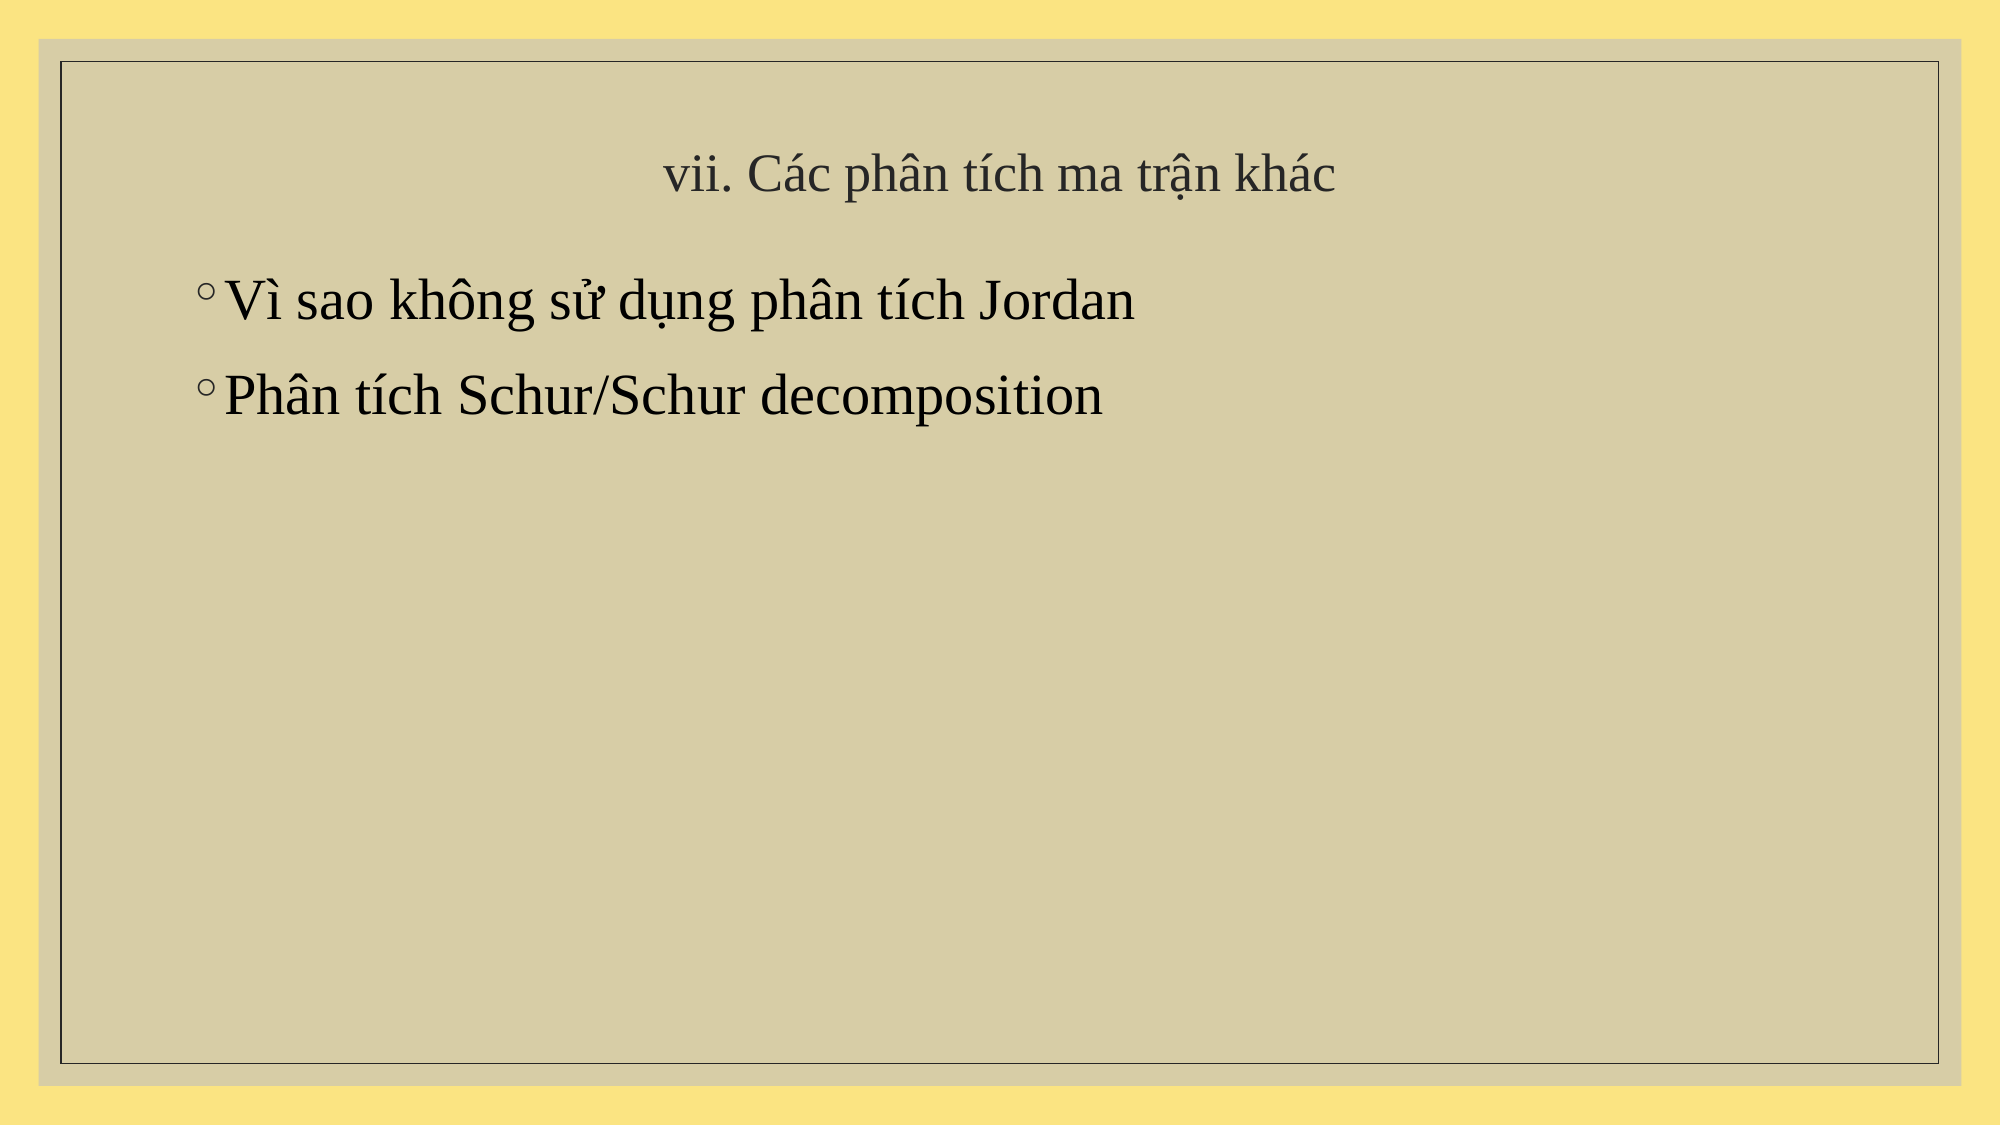

# vii. Các phân tích ma trận khác
Vì sao không sử dụng phân tích Jordan
Phân tích Schur/Schur decomposition